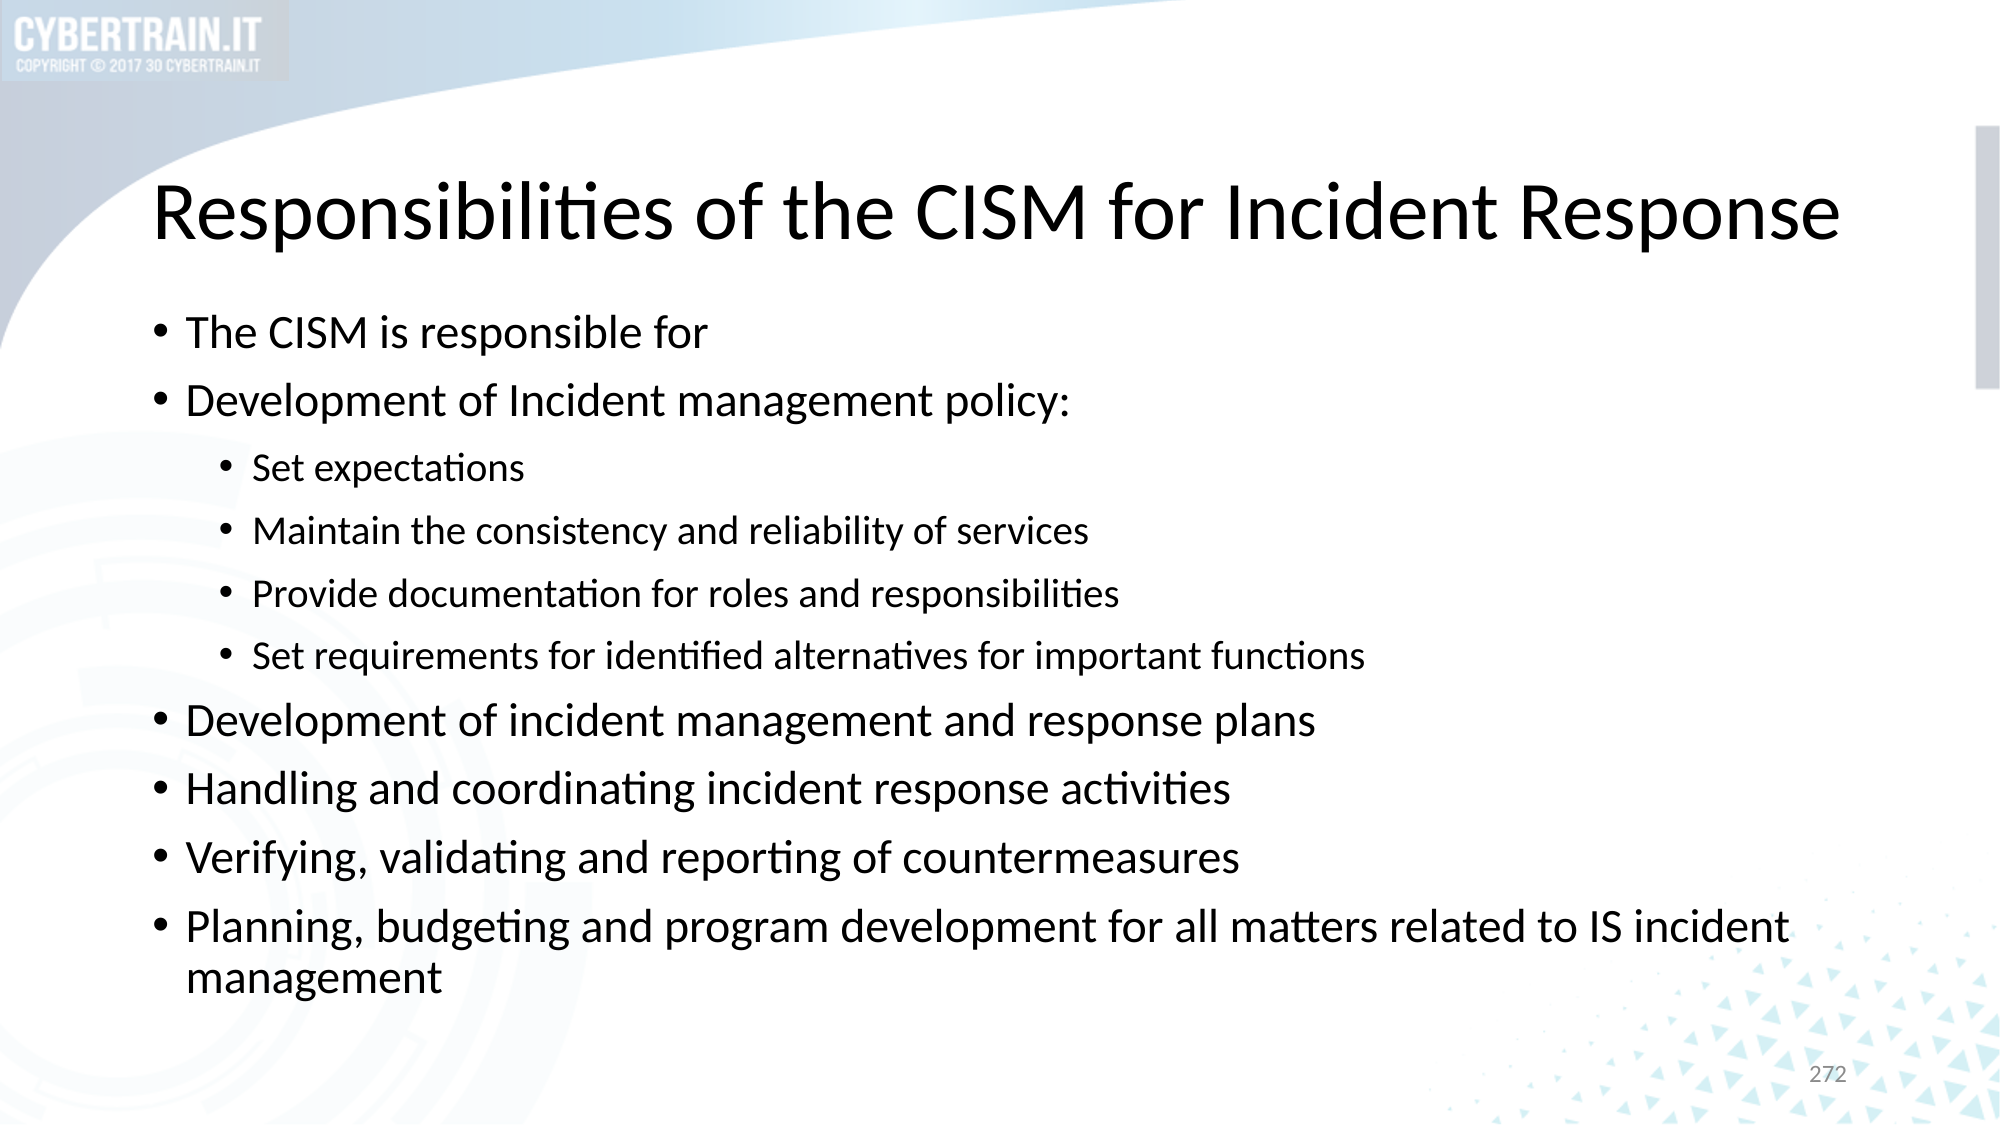

# Responsibilities of the CISM for Incident Response
The CISM is responsible for
Development of Incident management policy:
Set expectations
Maintain the consistency and reliability of services
Provide documentation for roles and responsibilities
Set requirements for identified alternatives for important functions
Development of incident management and response plans
Handling and coordinating incident response activities
Verifying, validating and reporting of countermeasures
Planning, budgeting and program development for all matters related to IS incident management
272